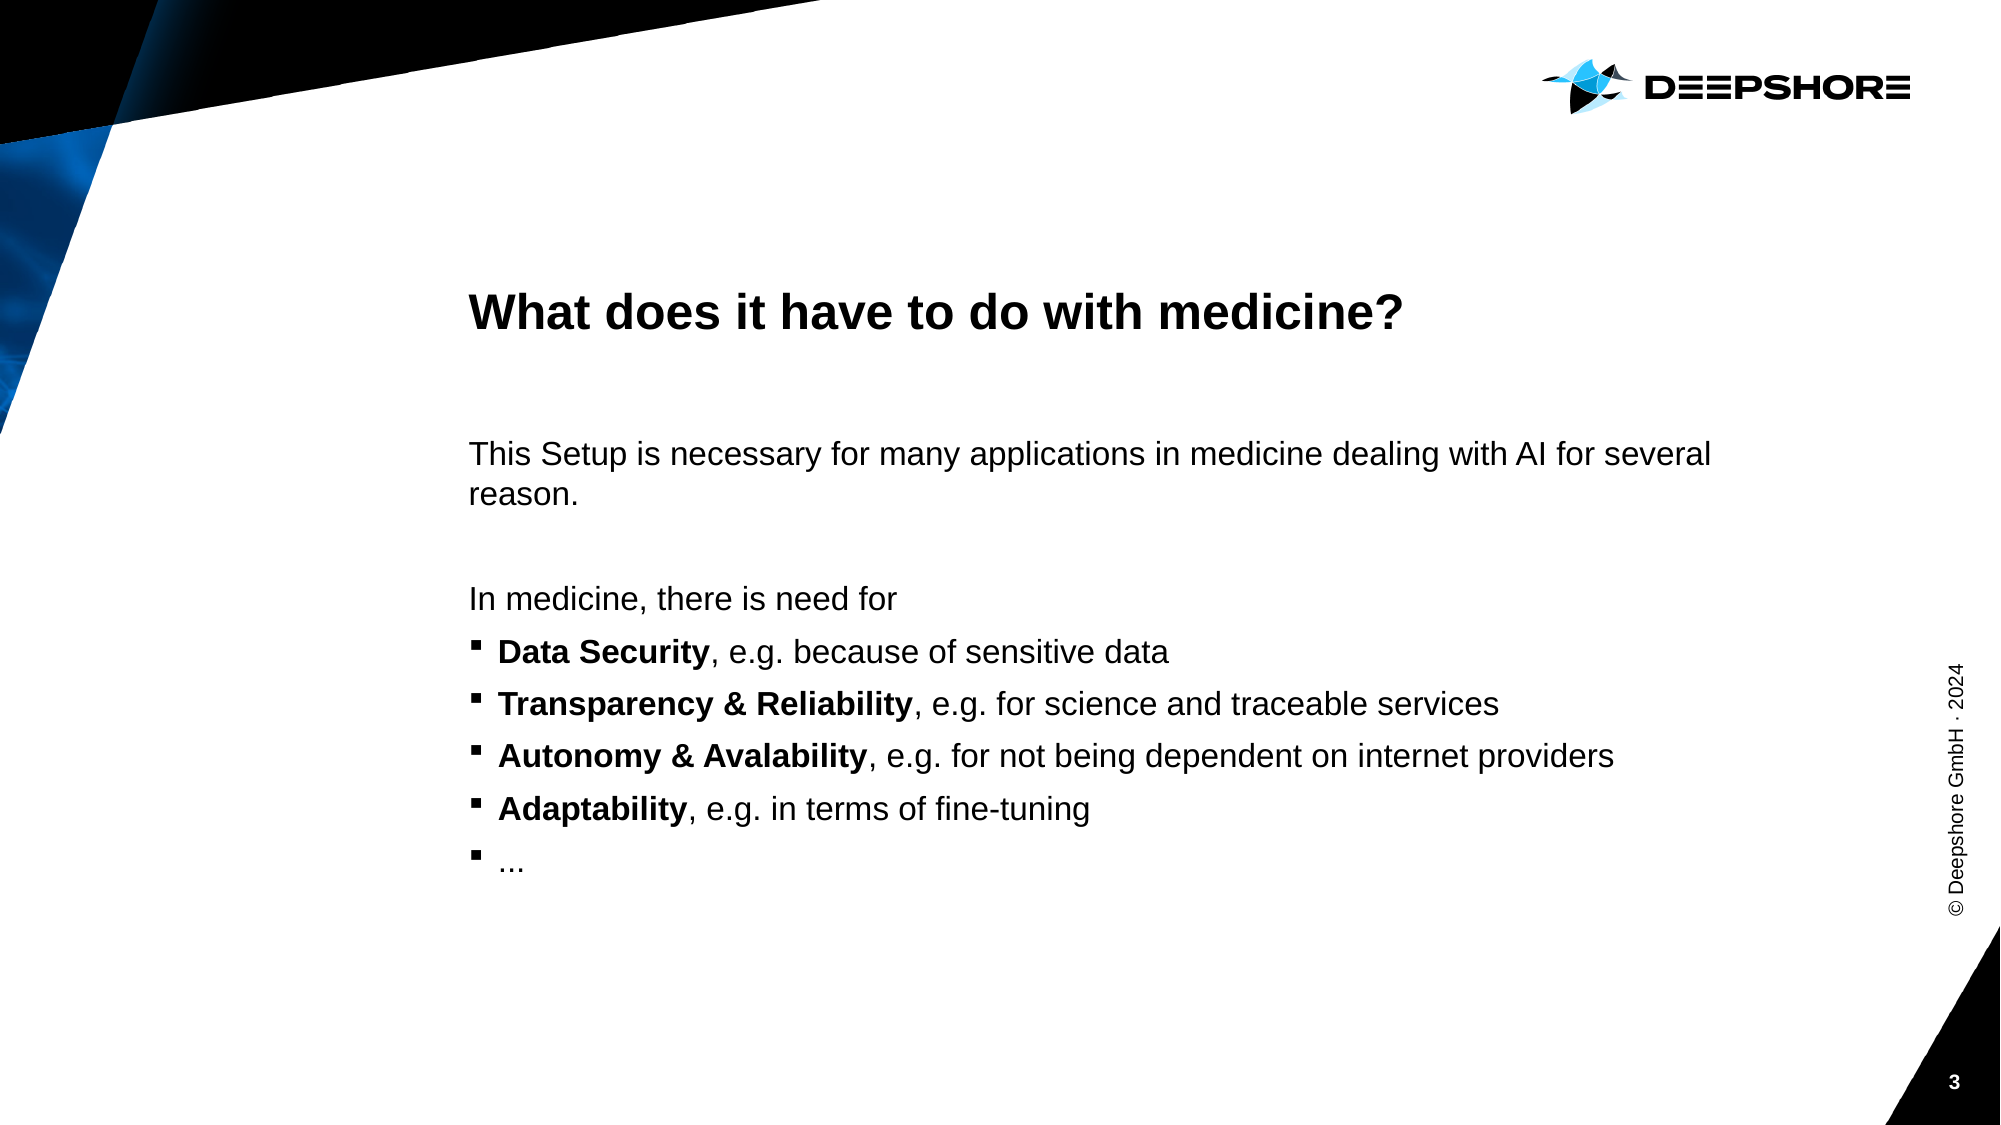

# What does it have to do with medicine?
This Setup is necessary for many applications in medicine dealing with AI for several reason.

In medicine, there is need for
Data Security, e.g. because of sensitive data
Transparency & Reliability, e.g. for science and traceable services
Autonomy & Avalability, e.g. for not being dependent on internet providers
Adaptability, e.g. in terms of fine-tuning
...

© Deepshore GmbH · 2024
3